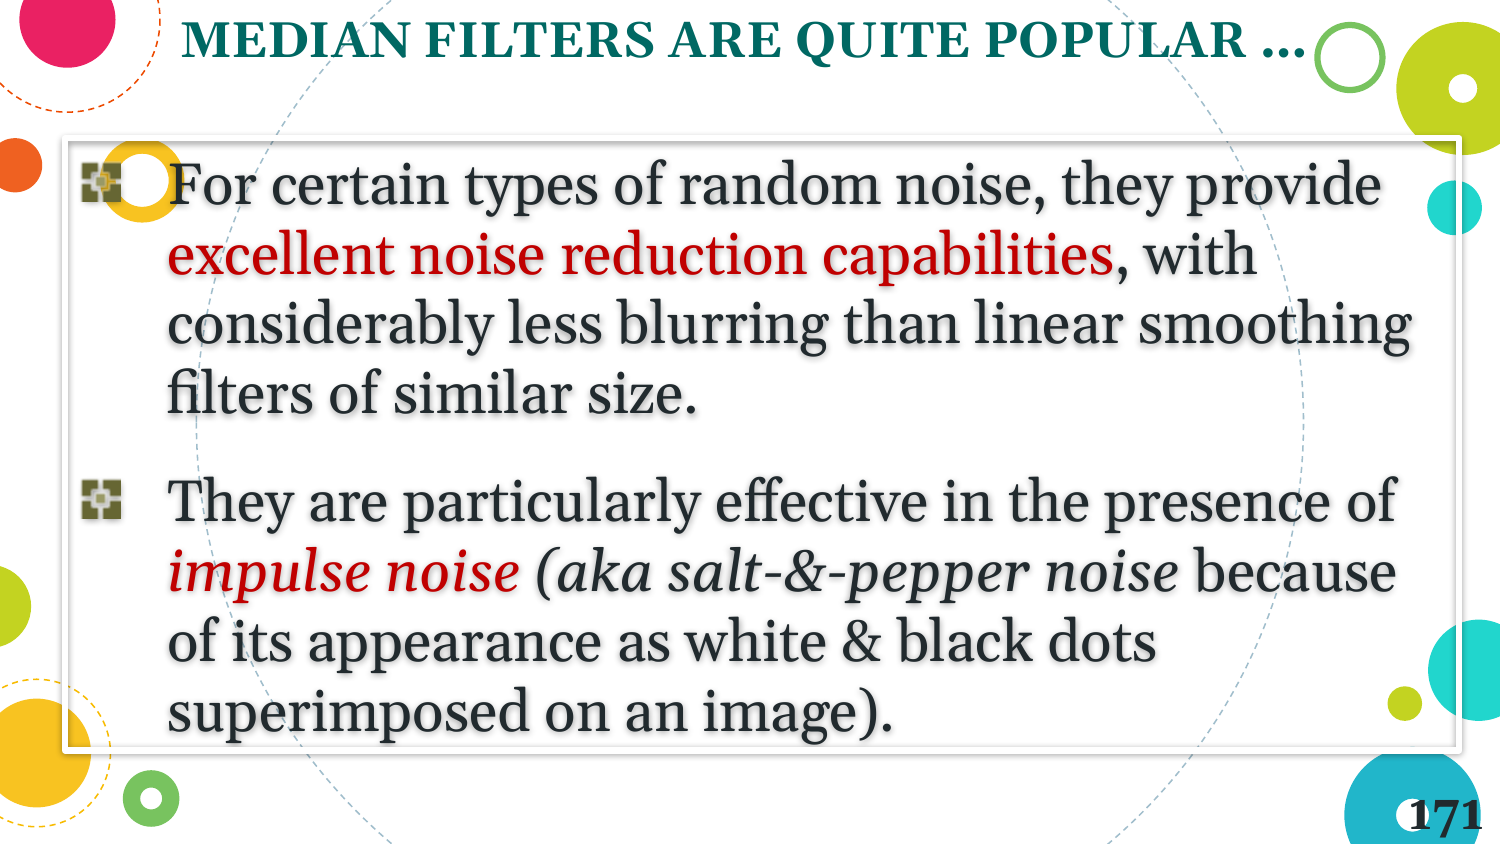

Median Filters are quite popular …
For certain types of random noise, they provide excellent noise reduction capabilities, with considerably less blurring than linear smoothing filters of similar size.
They are particularly effective in the presence of impulse noise (aka salt-&-pepper noise because of its appearance as white & black dots superimposed on an image).
171